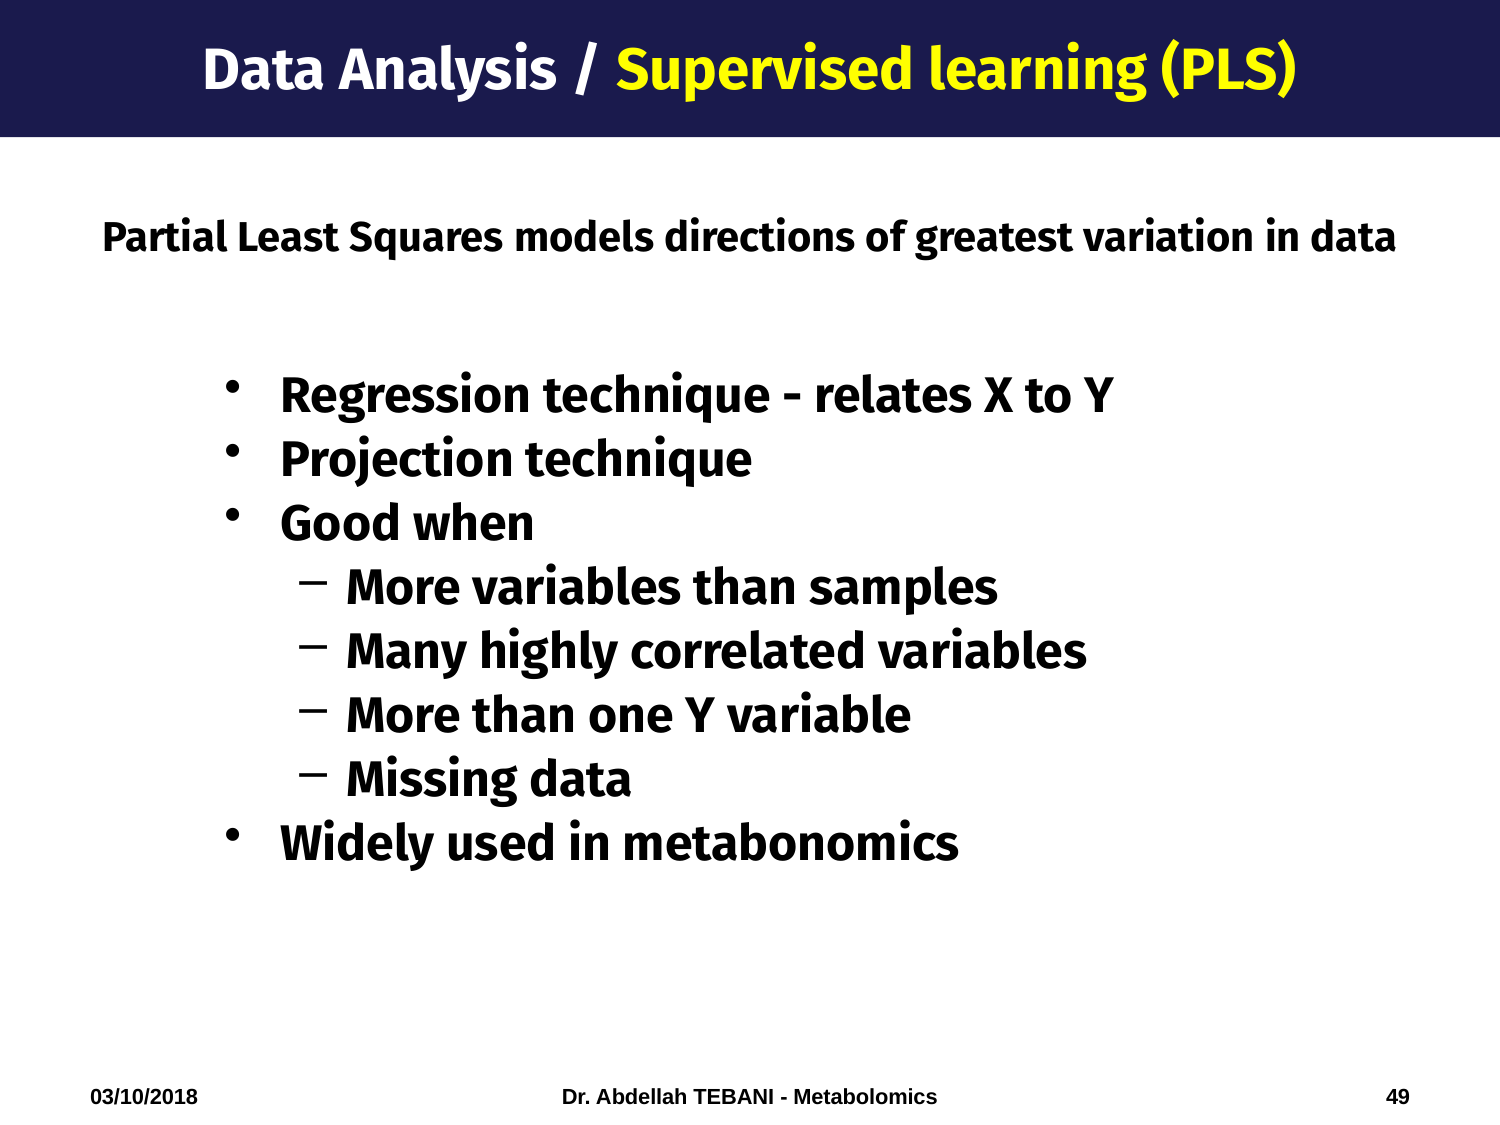

Data Analysis / Supervised learning (PLS)
Partial Least Squares models directions of greatest variation in data
Regression technique - relates X to Y
Projection technique
Good when
More variables than samples
Many highly correlated variables
More than one Y variable
Missing data
Widely used in metabonomics
03/10/2018
Dr. Abdellah TEBANI - Metabolomics
49